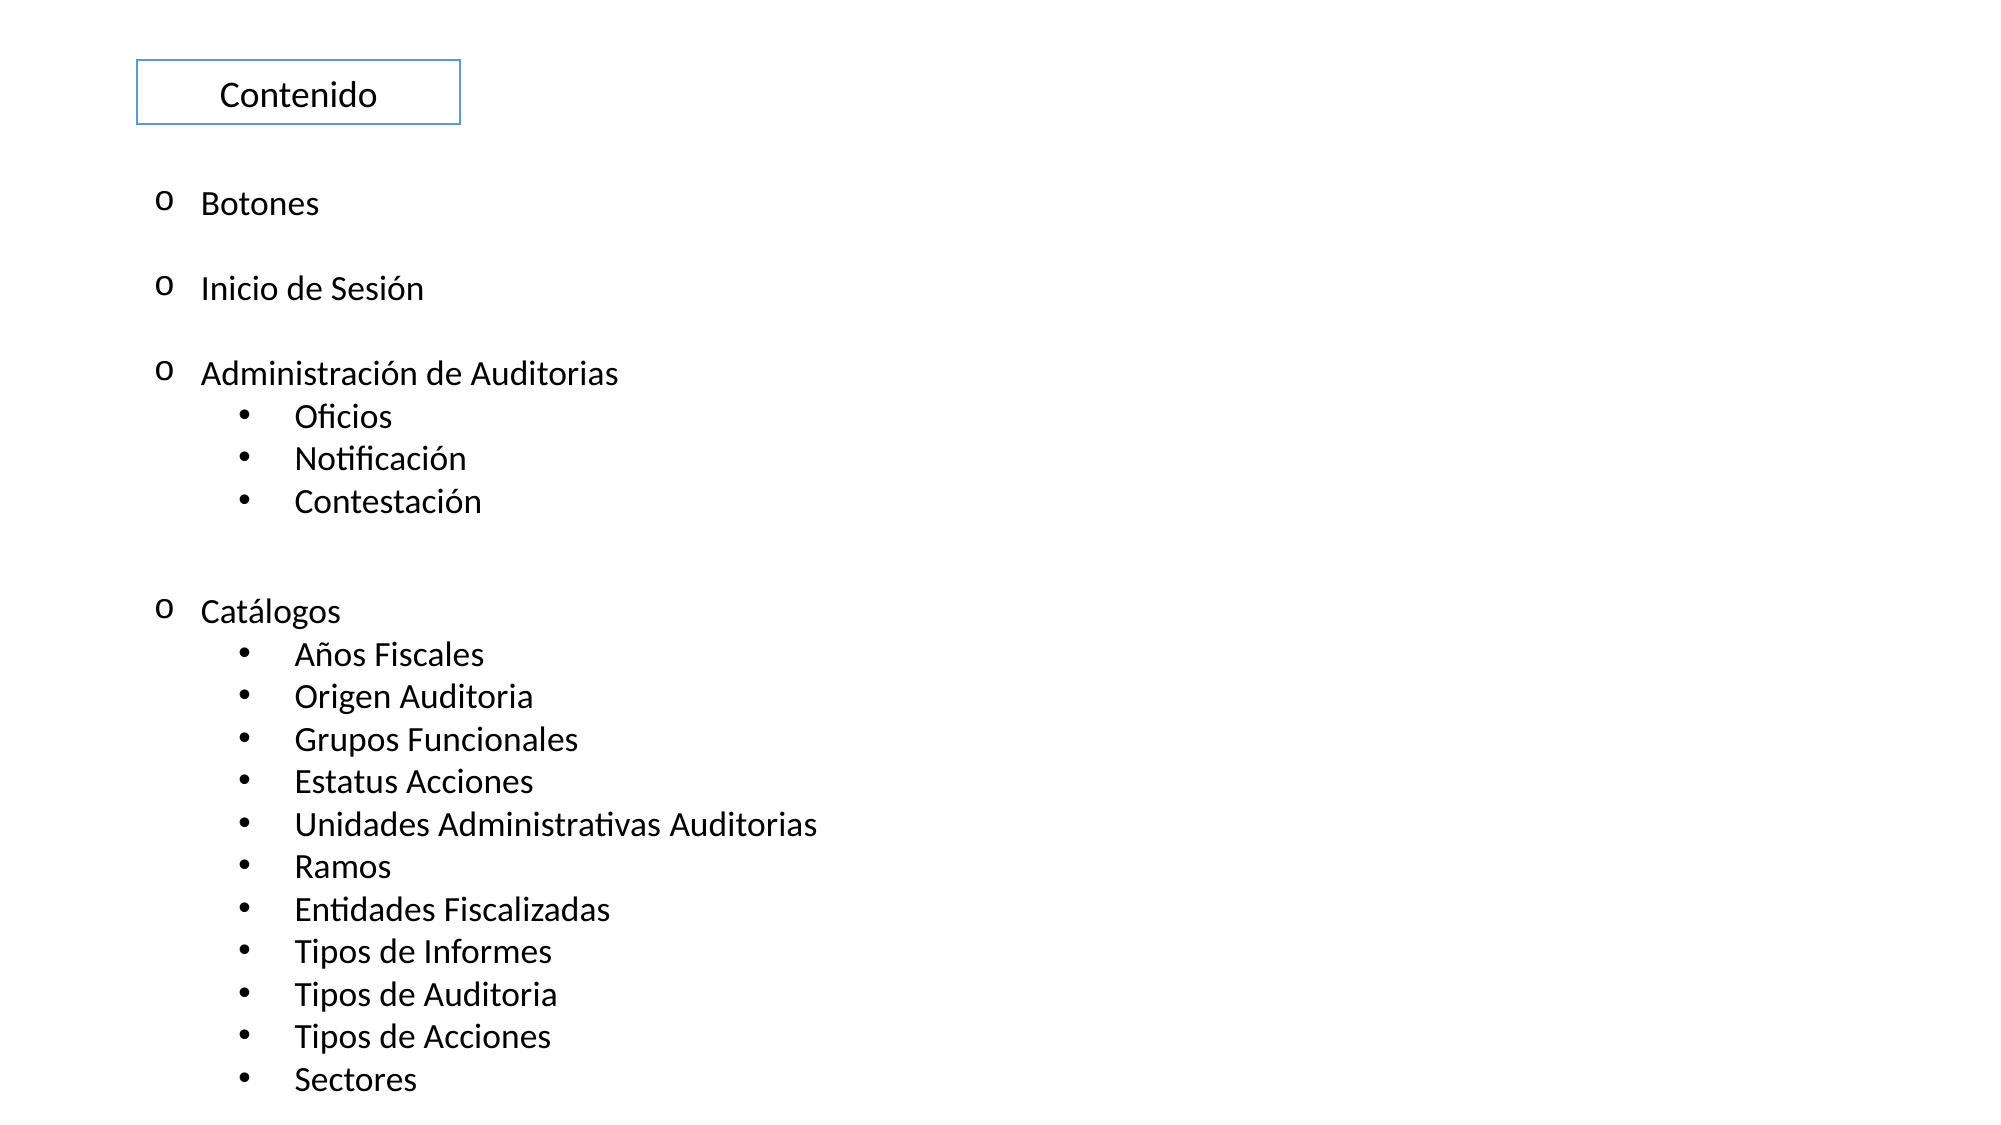

Contenido
Botones

Inicio de Sesión

Administración de Auditorias
Oficios
Notificación
Contestación

Catálogos
Años Fiscales
Origen Auditoria
Grupos Funcionales
Estatus Acciones
Unidades Administrativas Auditorias
Ramos
Entidades Fiscalizadas
Tipos de Informes
Tipos de Auditoria
Tipos de Acciones
Sectores